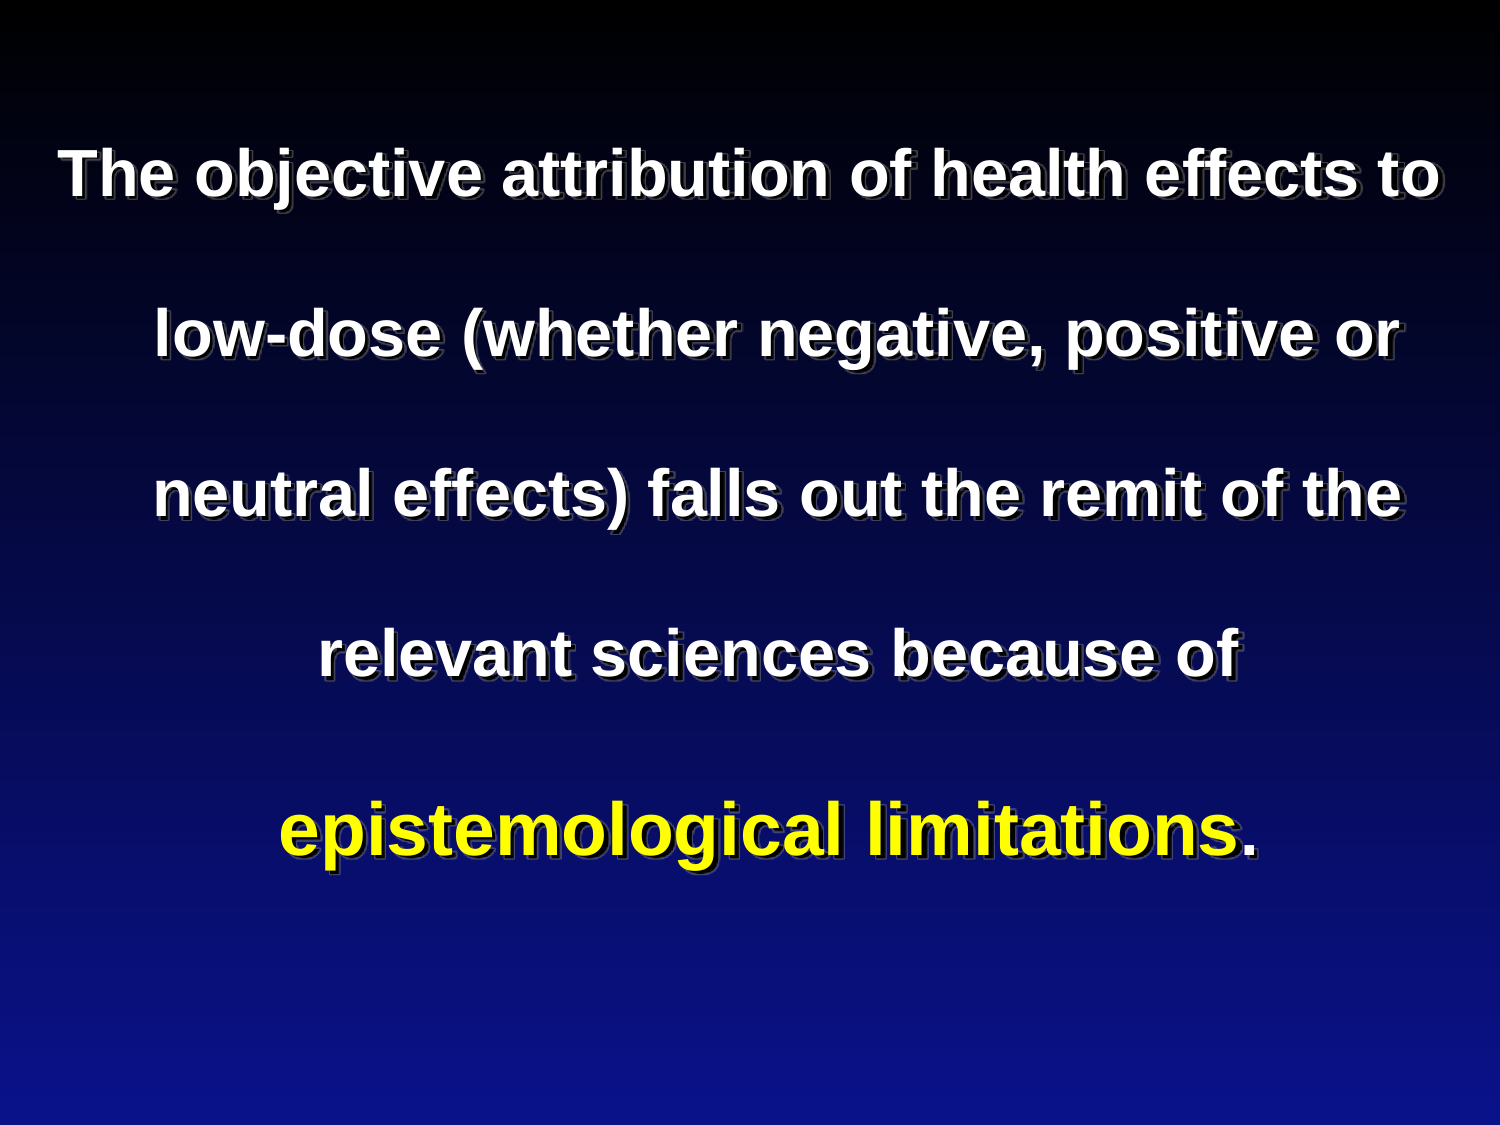

The objective attribution of health effects to low-dose (whether negative, positive or neutral effects) falls out the remit of the relevant sciences because of epistemological limitations.